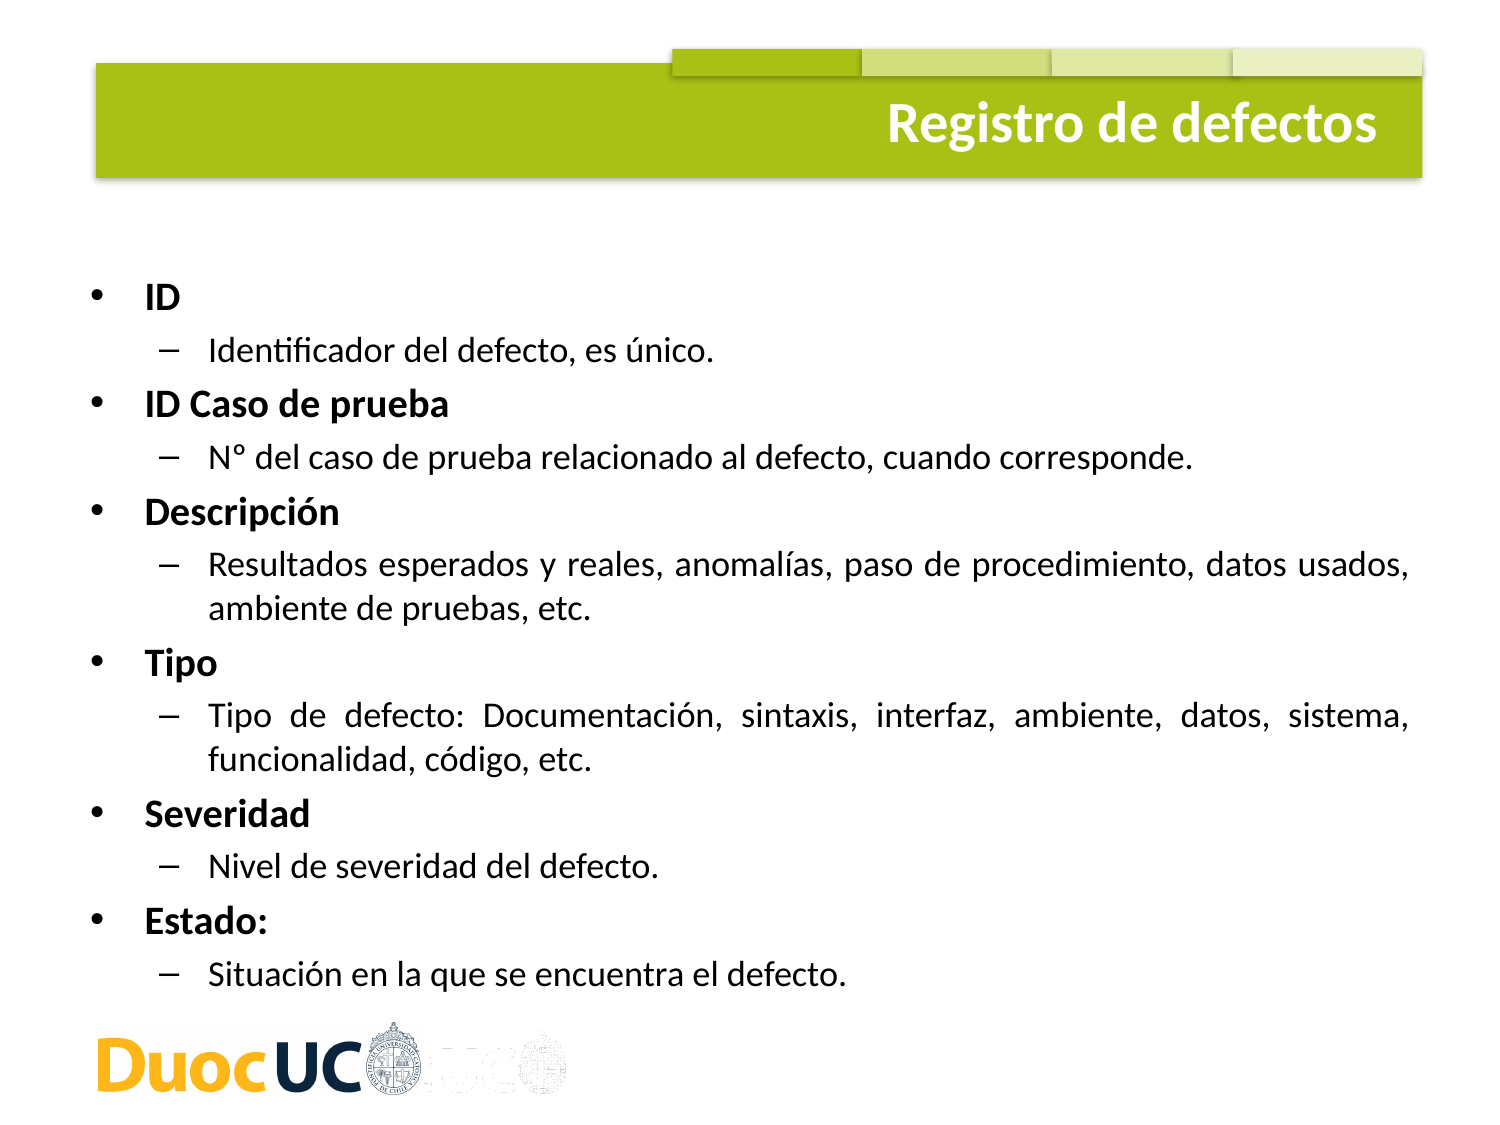

Registro de defectos
ID
Identificador del defecto, es único.
ID Caso de prueba
Nº del caso de prueba relacionado al defecto, cuando corresponde.
Descripción
Resultados esperados y reales, anomalías, paso de procedimiento, datos usados, ambiente de pruebas, etc.
Tipo
Tipo de defecto: Documentación, sintaxis, interfaz, ambiente, datos, sistema, funcionalidad, código, etc.
Severidad
Nivel de severidad del defecto.
Estado:
Situación en la que se encuentra el defecto.